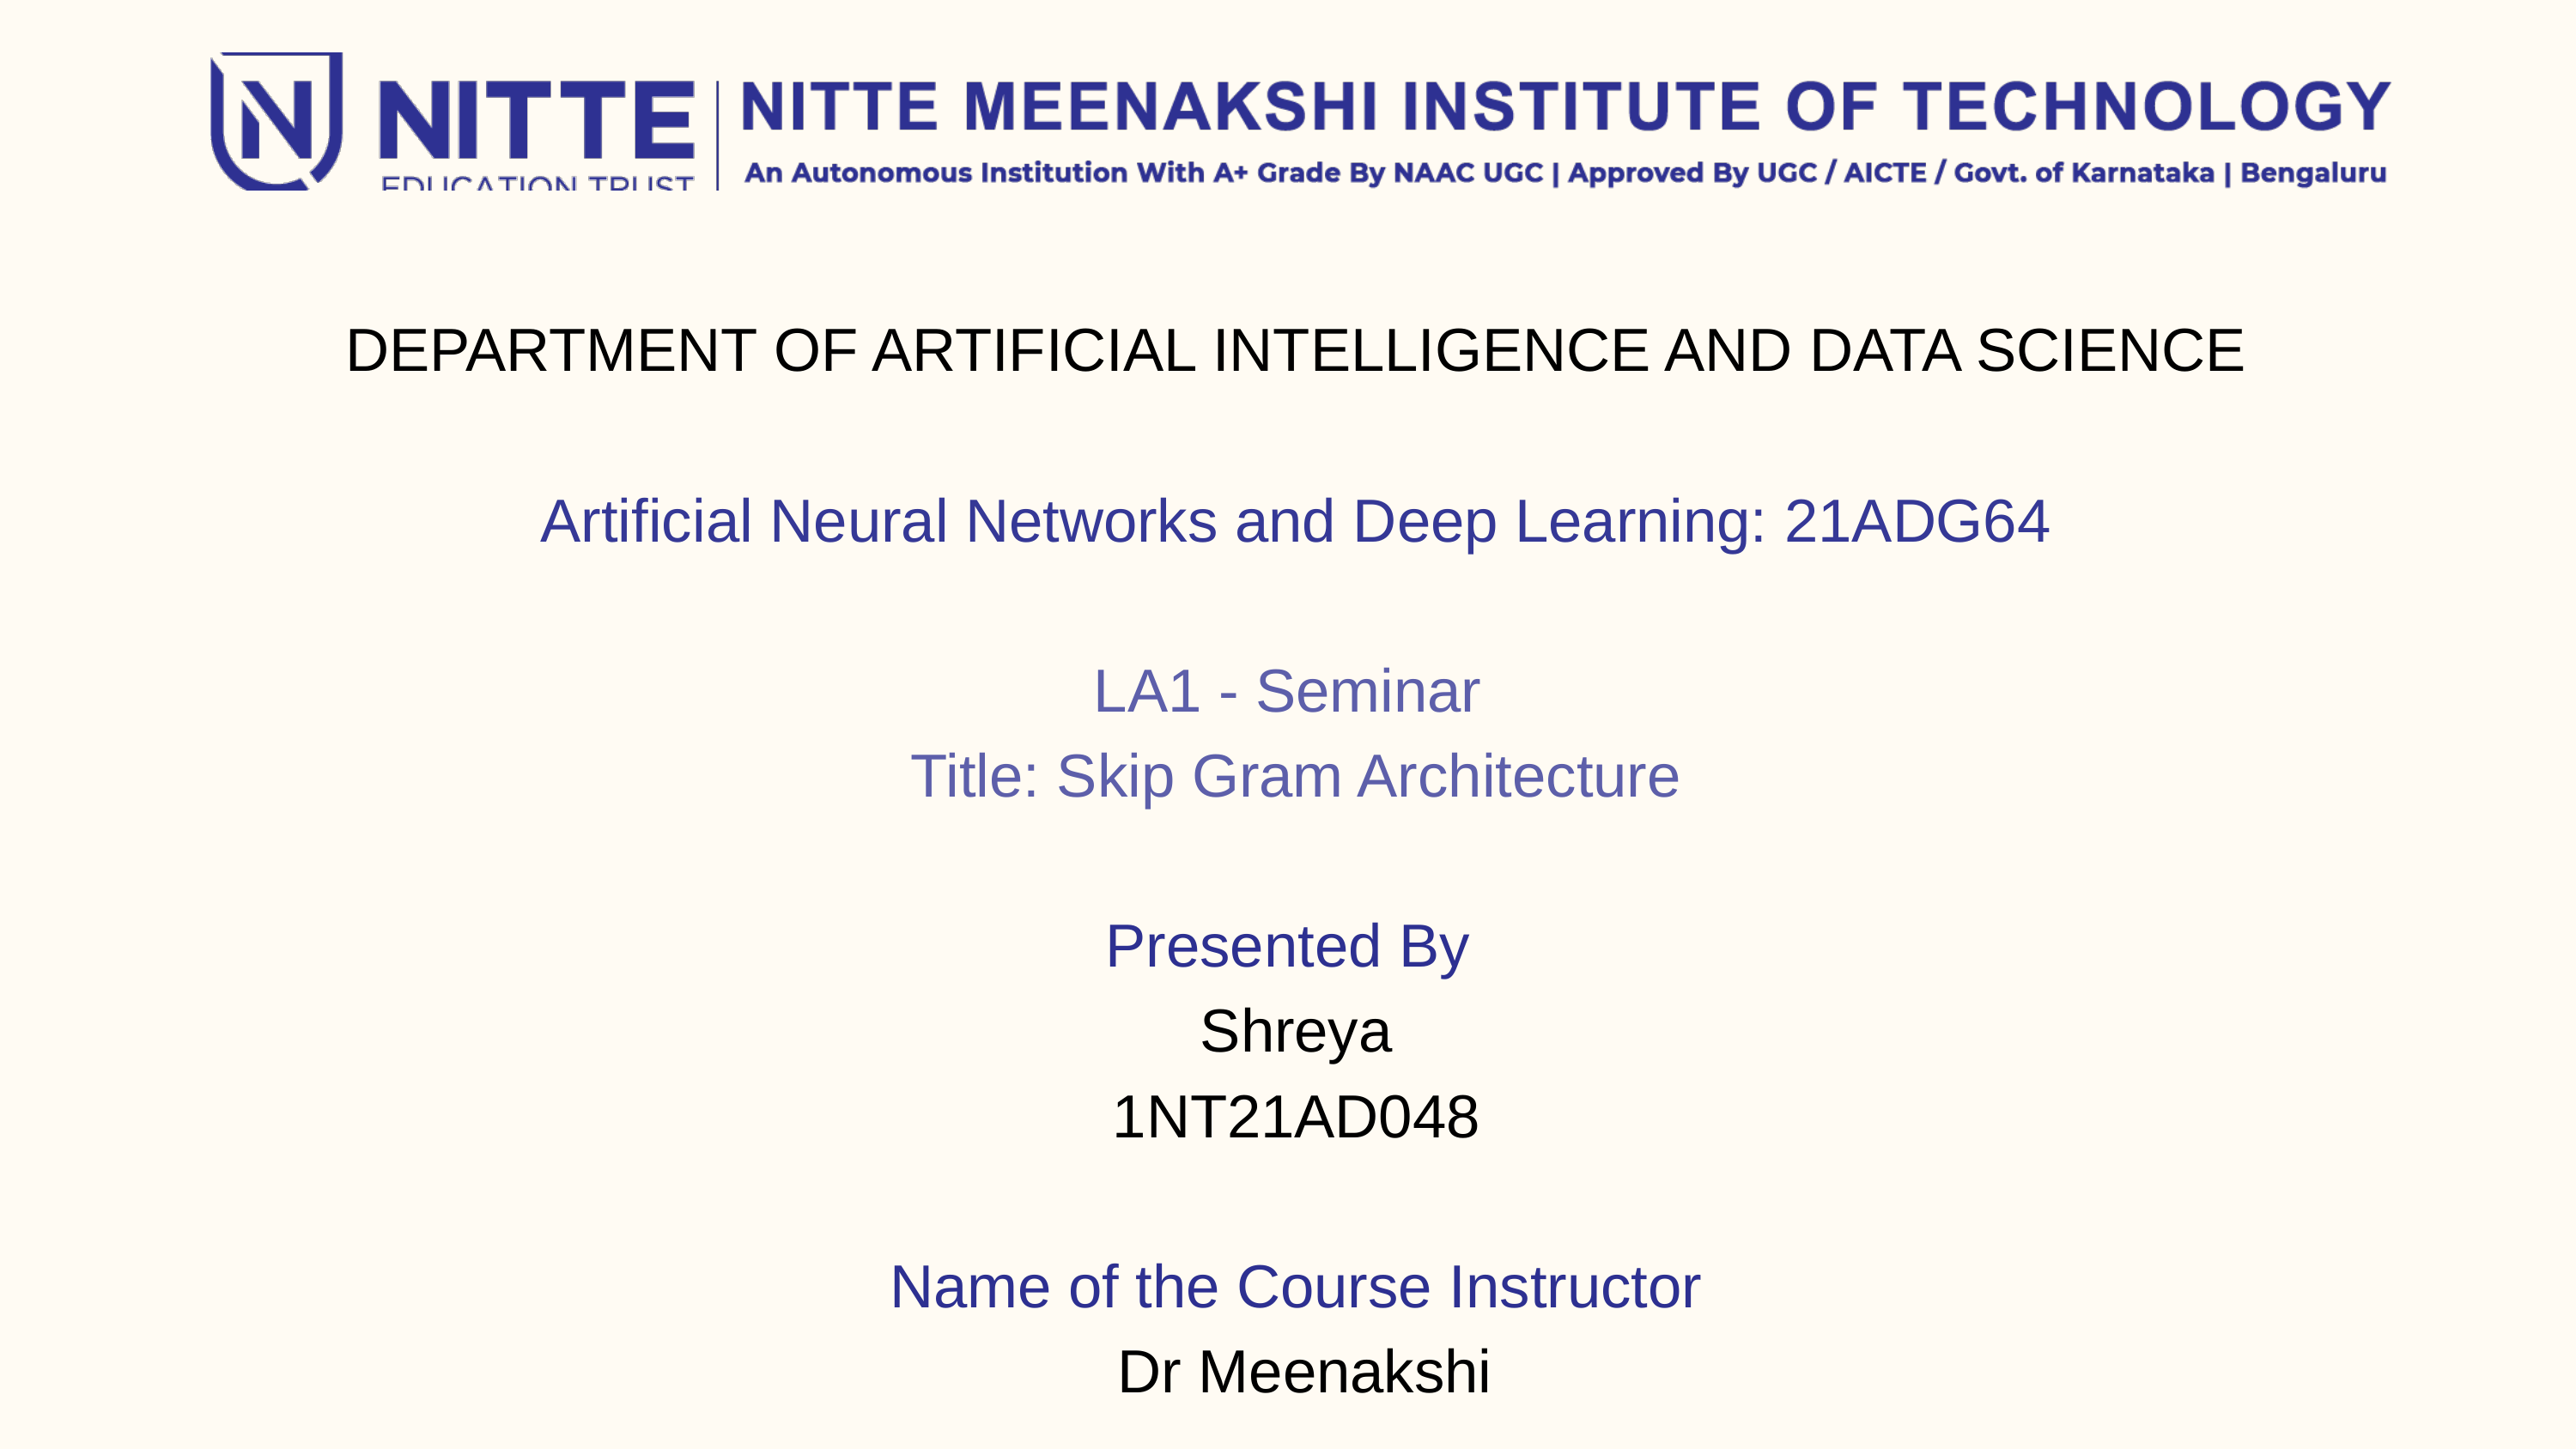

DEPARTMENT OF ARTIFICIAL INTELLIGENCE AND DATA SCIENCE

 Artificial Neural Networks and Deep Learning: 21ADG64

LA1 - Seminar
 Title: Skip Gram Architecture

Presented By
 Shreya
 1NT21AD048

 Name of the Course Instructor
  Dr Meenakshi